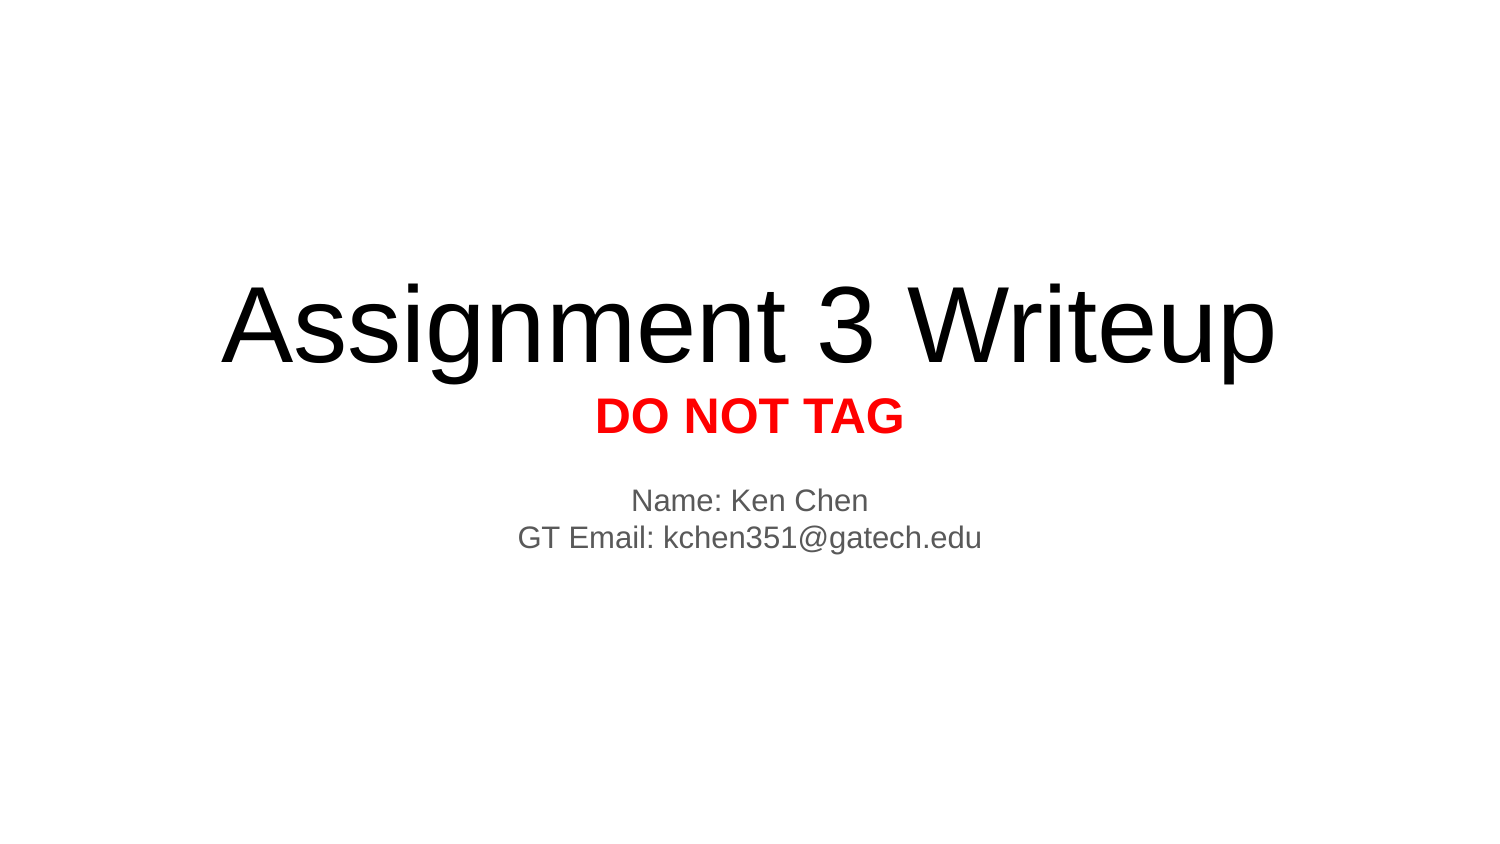

# Assignment 3 Writeup DO NOT TAG
Name: Ken Chen
GT Email: kchen351@gatech.edu